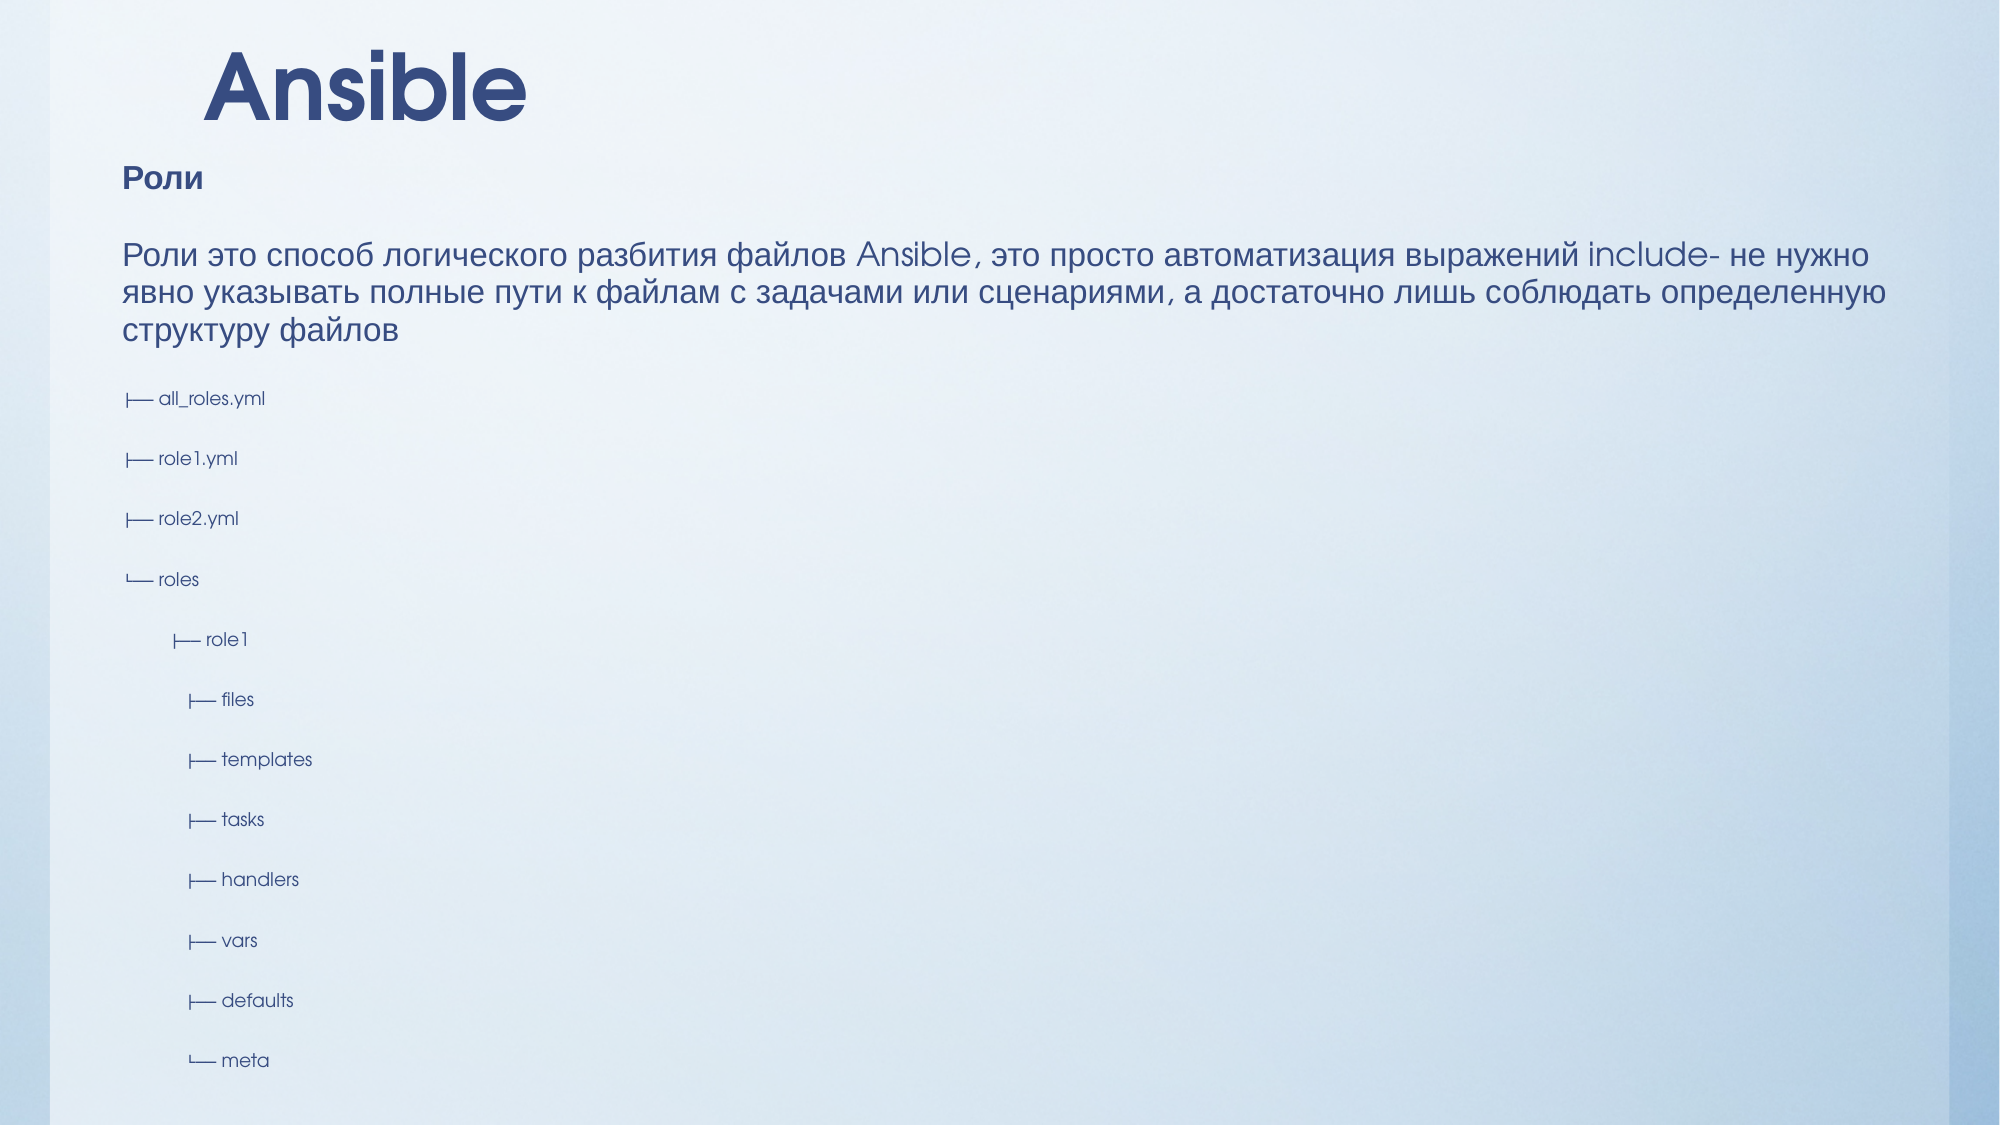

# Ansible
Роли
Роли это способ логического разбития файлов Ansible, это просто автоматизация выражений include- не нужно явно указывать полные пути к файлам с задачами или сценариями, а достаточно лишь соблюдать определенную структуру файлов
├── all_roles.yml
├── role1.yml
├── role2.yml
└── roles
         ├── role1
            ├── files
            ├── templates
            ├── tasks
            ├── handlers
            ├── vars
            ├── defaults
            └── meta